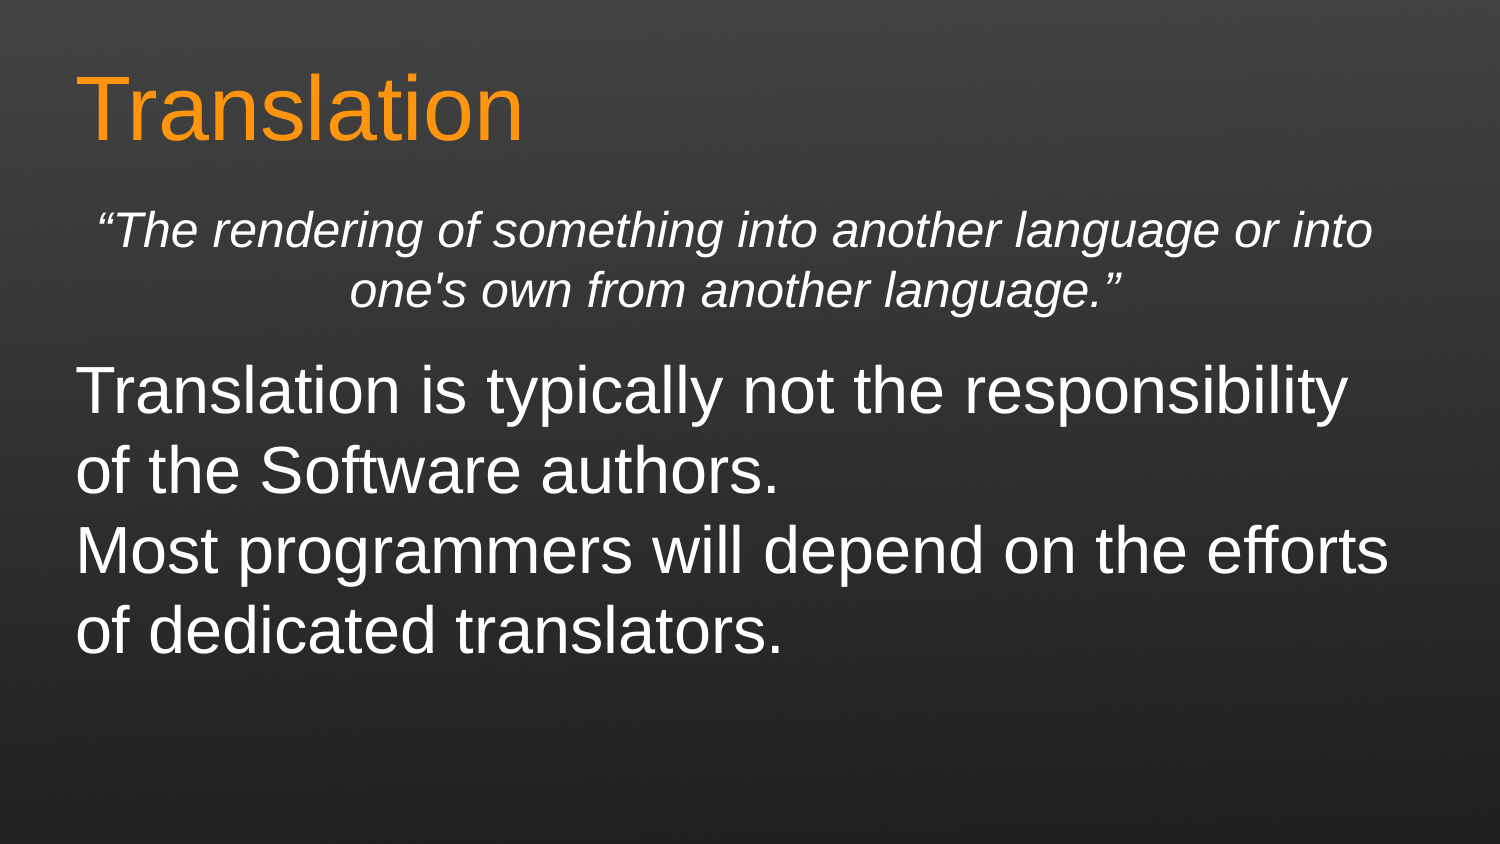

Translation
“The rendering of something into another language or into one's own from another language.”
Translation is typically not the responsibility of the Software authors.
Most programmers will depend on the efforts of dedicated translators.